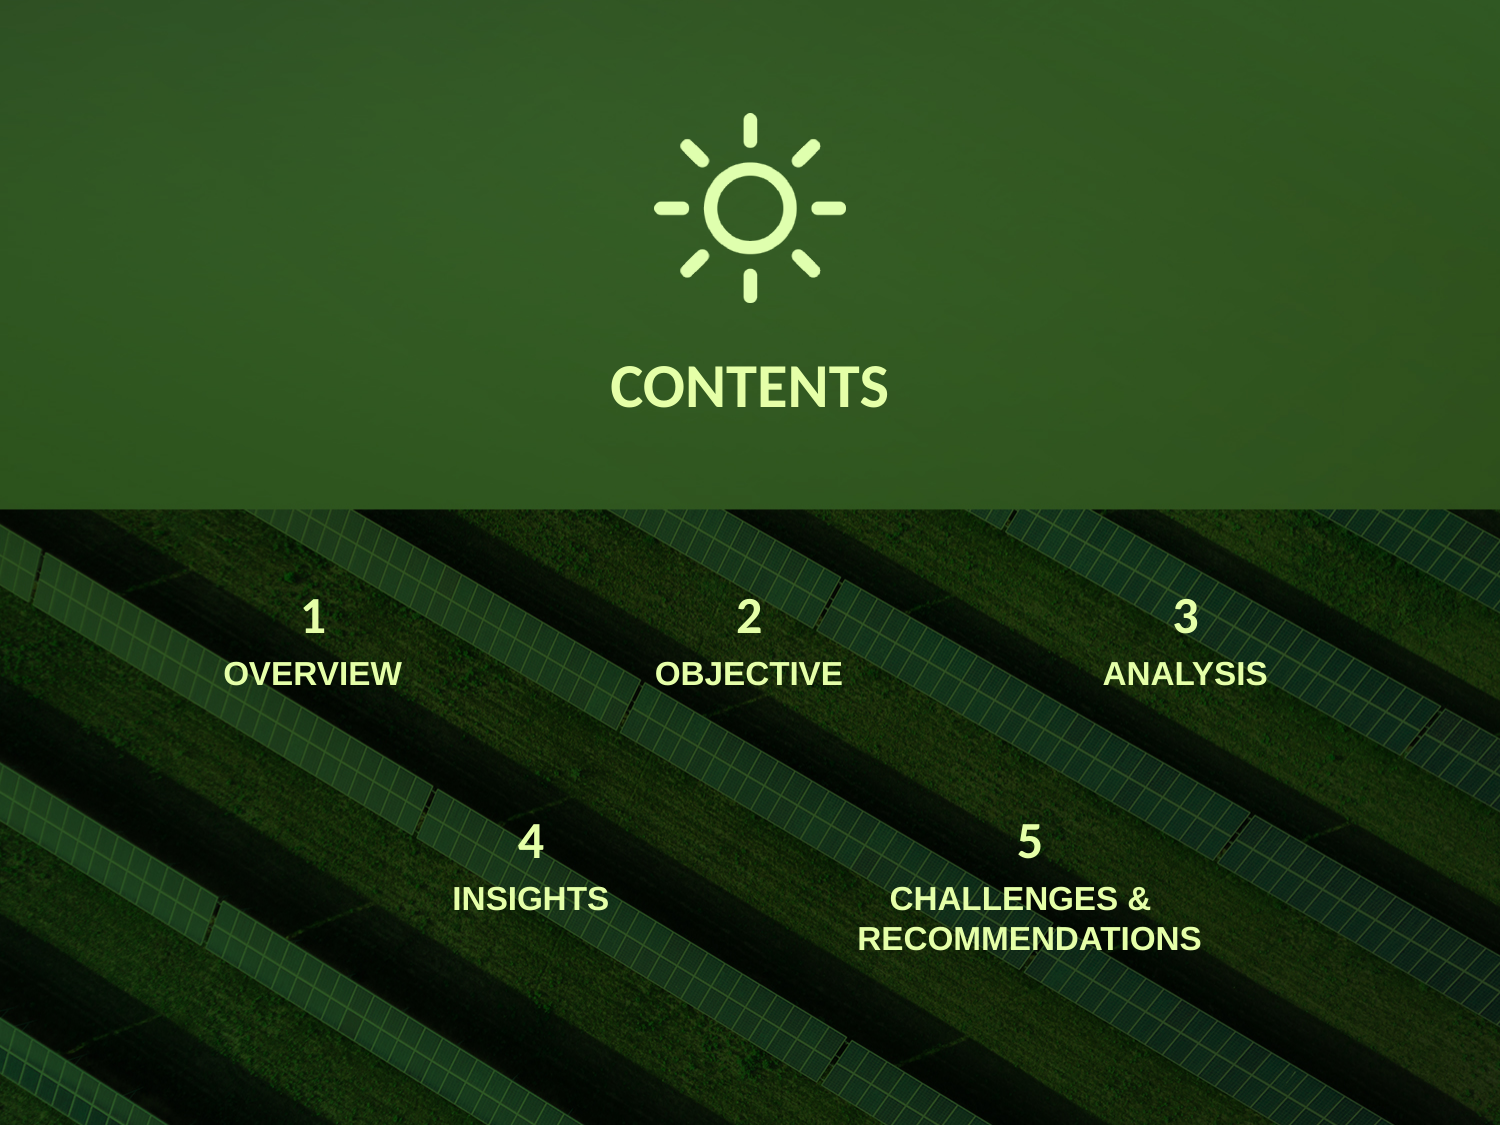

CONTENTS
1
OVERVIEW

2
OBJECTIVE

3
ANALYSIS

4
INSIGHTS

5
CHALLENGES &
RECOMMENDATIONS